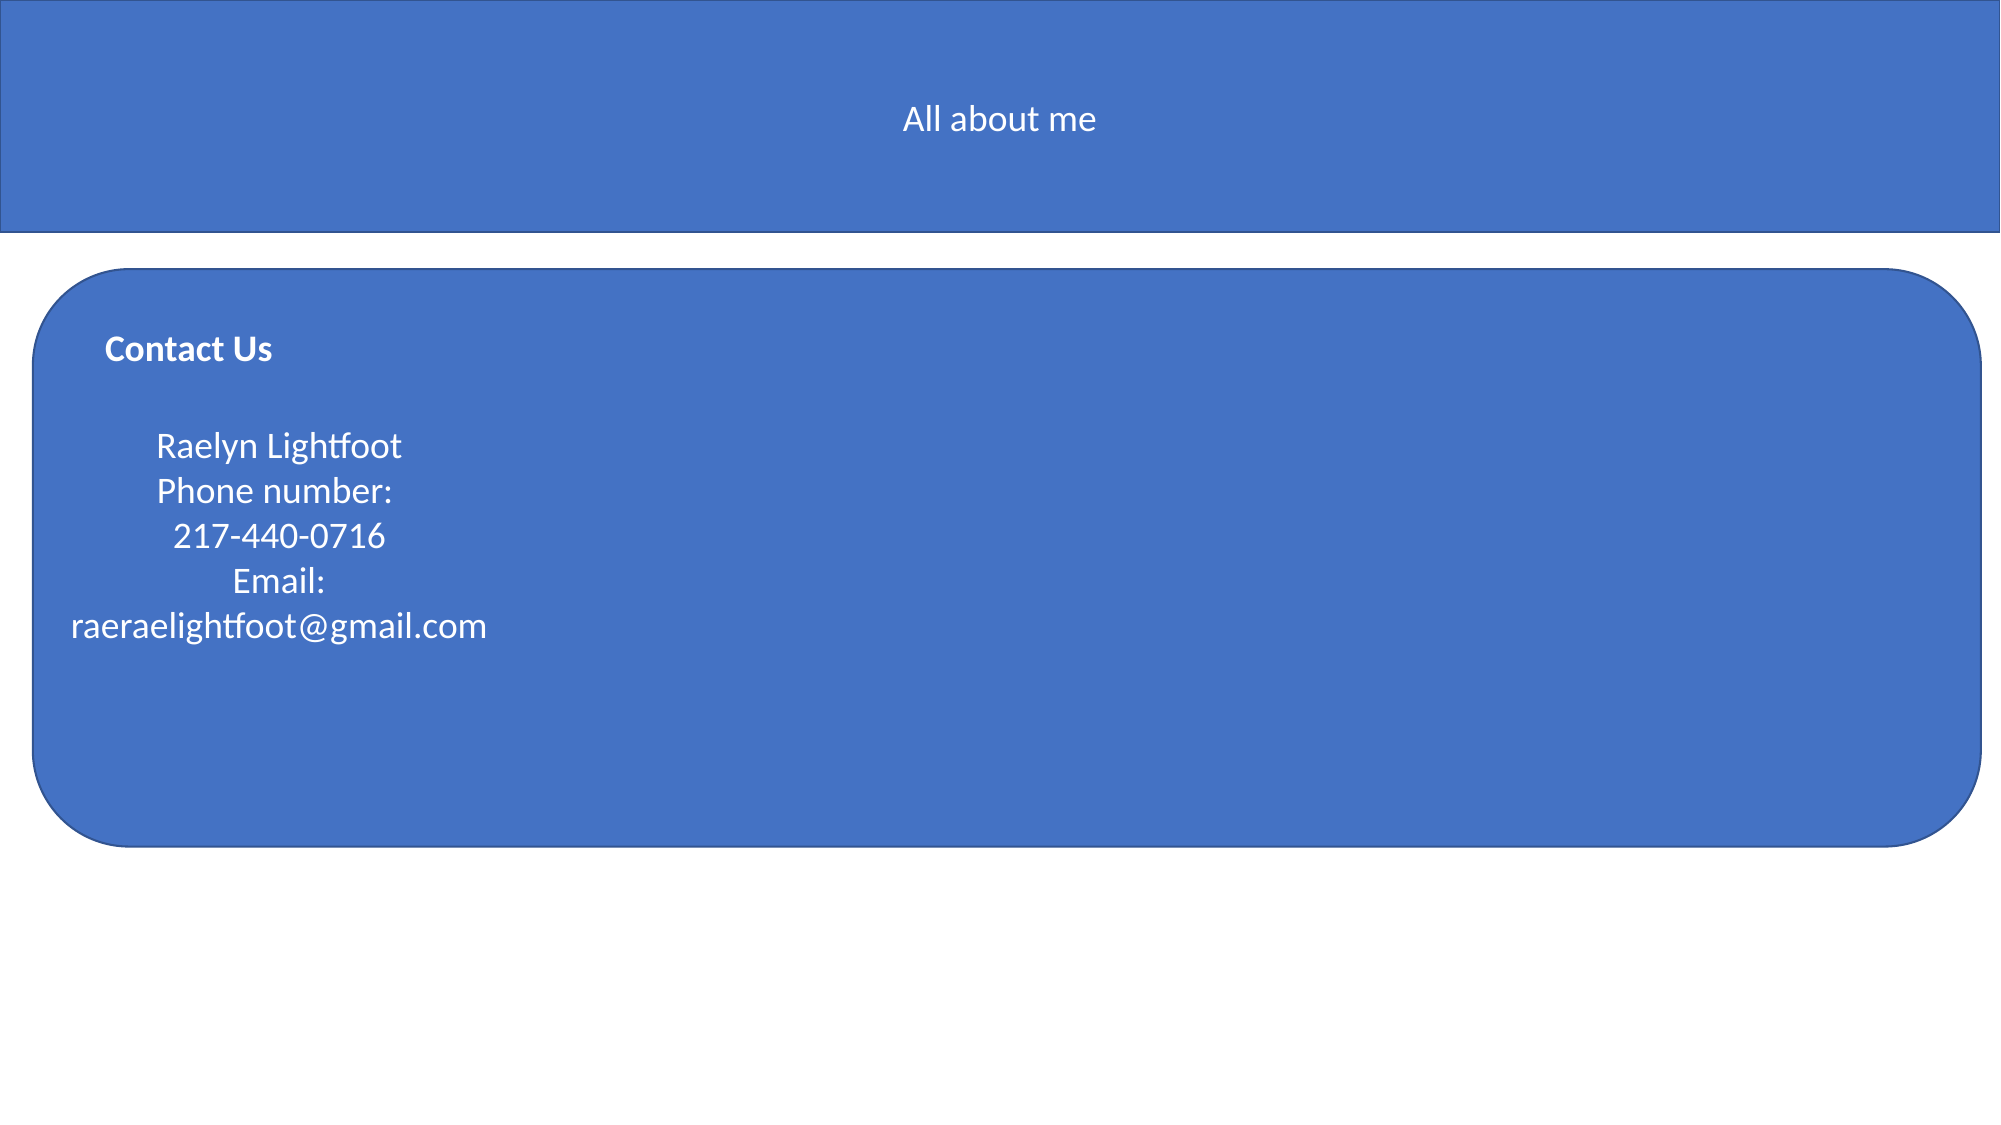

All about me

Contact Us
Raelyn Lightfoot
Phone number:
217-440-0716
Email:
raeraelightfoot@gmail.com